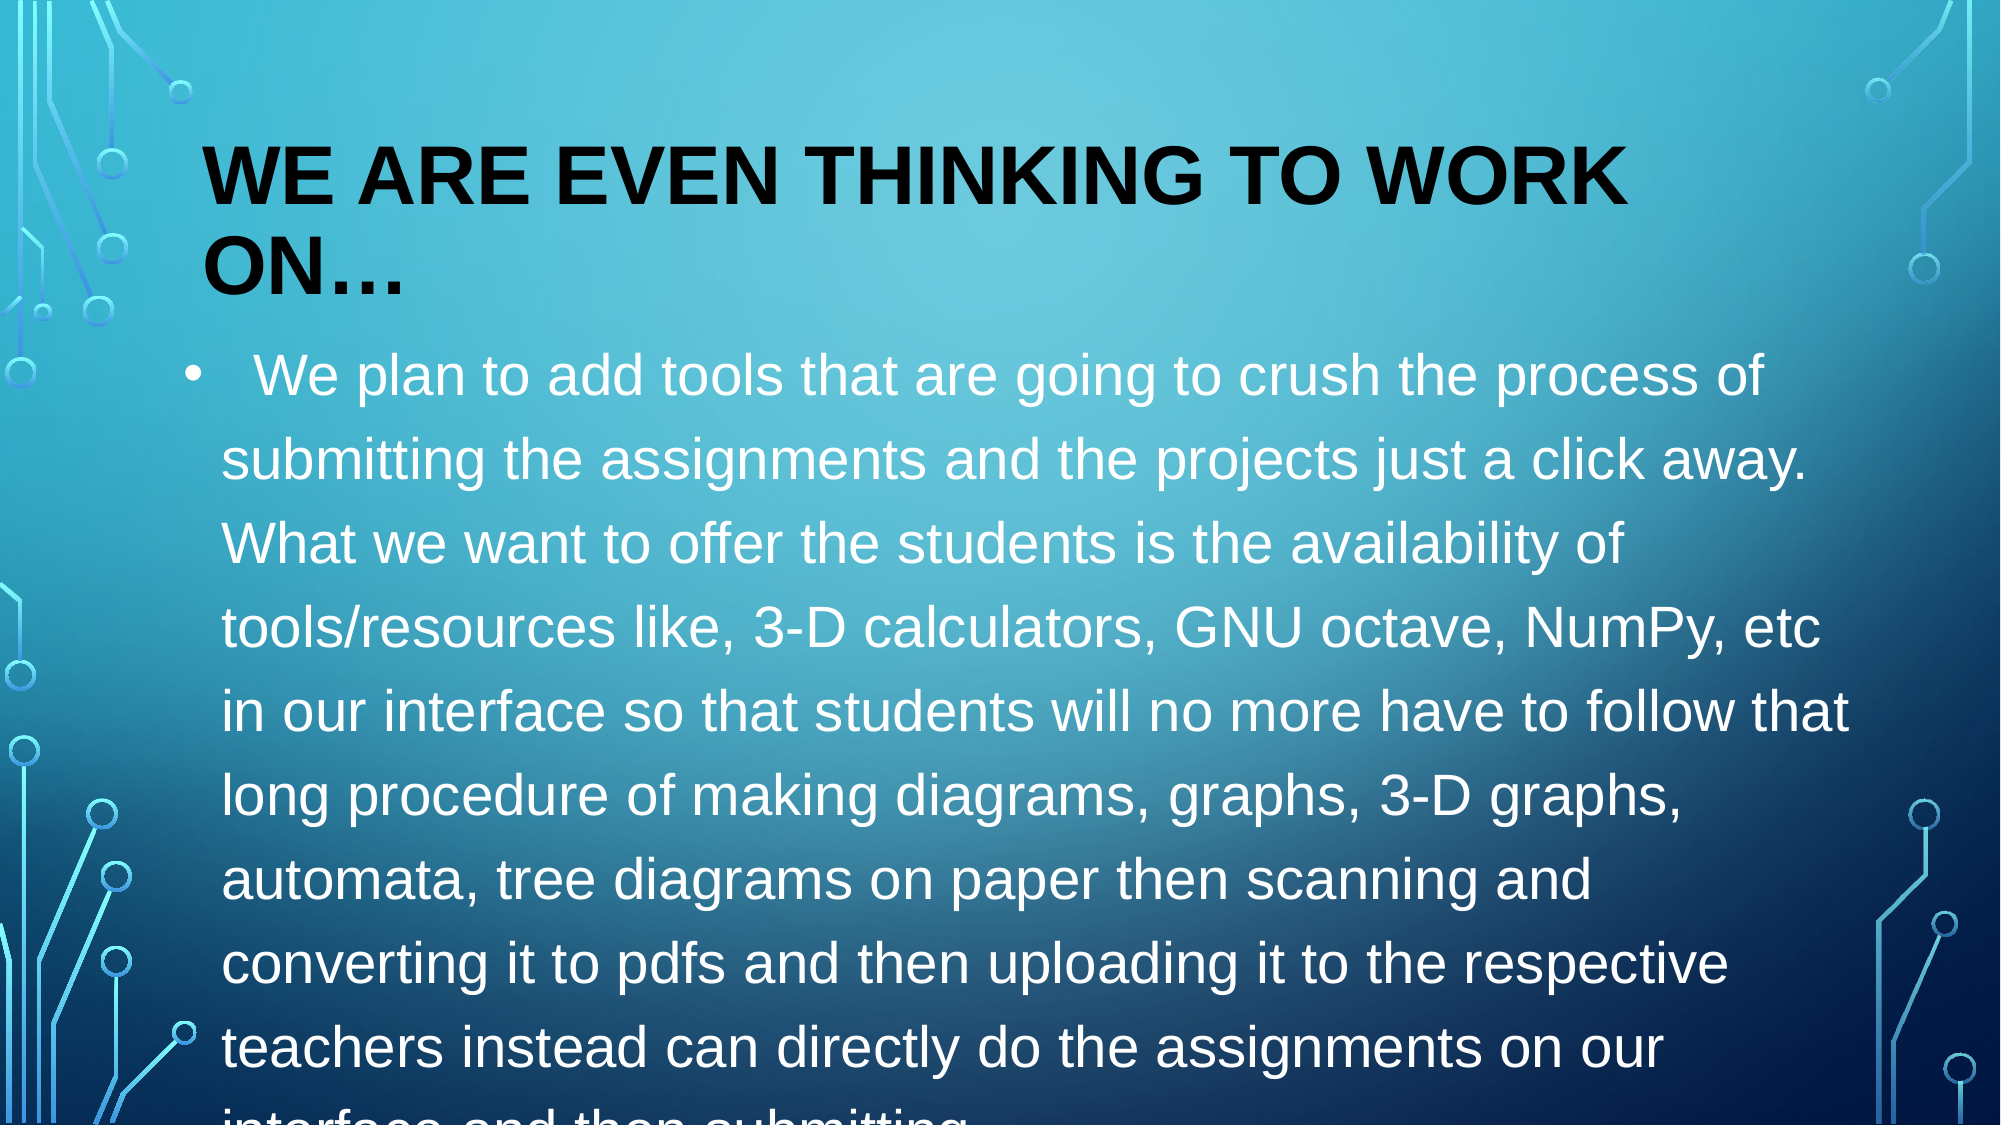

# WE ARE EVEN THINKING TO WORK ON…
  We plan to add tools that are going to crush the process of submitting the assignments and the projects just a click away. What we want to offer the students is the availability of tools/resources like, 3-D calculators, GNU octave, NumPy, etc in our interface so that students will no more have to follow that long procedure of making diagrams, graphs, 3-D graphs, automata, tree diagrams on paper then scanning and converting it to pdfs and then uploading it to the respective teachers instead can directly do the assignments on our interface and then submitting.